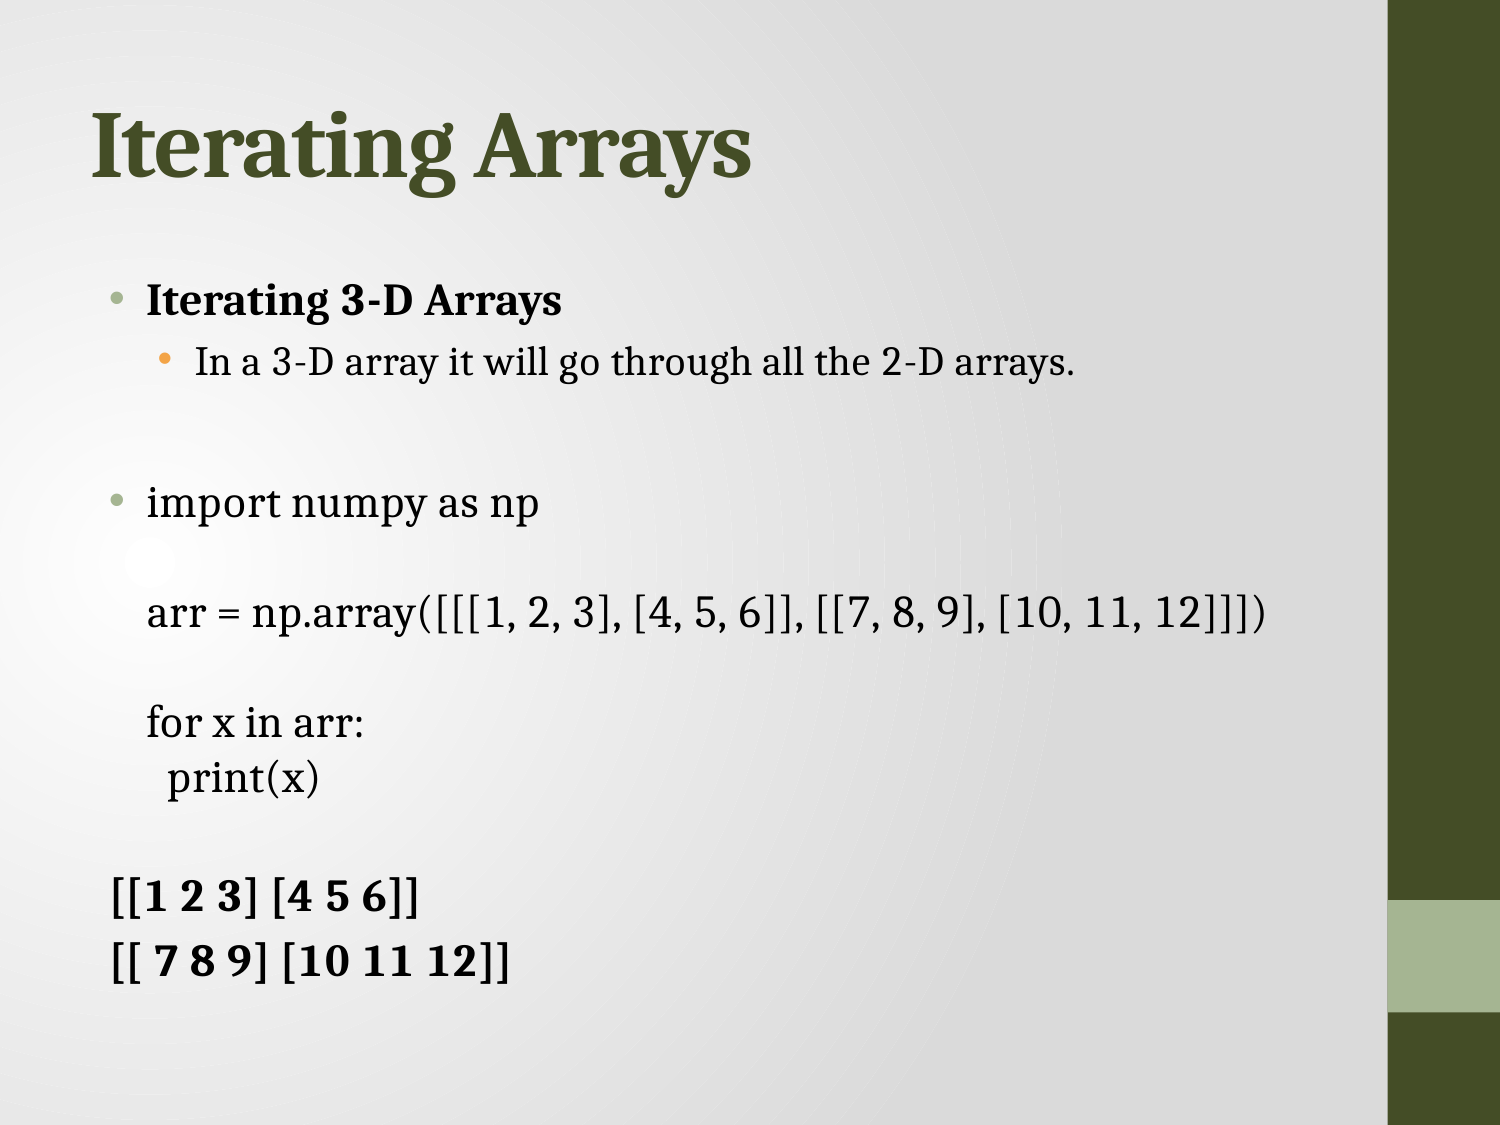

# Iterating Arrays
Iterating 3-D Arrays
In a 3-D array it will go through all the 2-D arrays.

import numpy as np
arr = np.array([[[1, 2, 3], [4, 5, 6]], [[7, 8, 9], [10, 11, 12]]])
for x in arr:
  print(x)
[[1 2 3] [4 5 6]]
[[ 7 8 9] [10 11 12]]